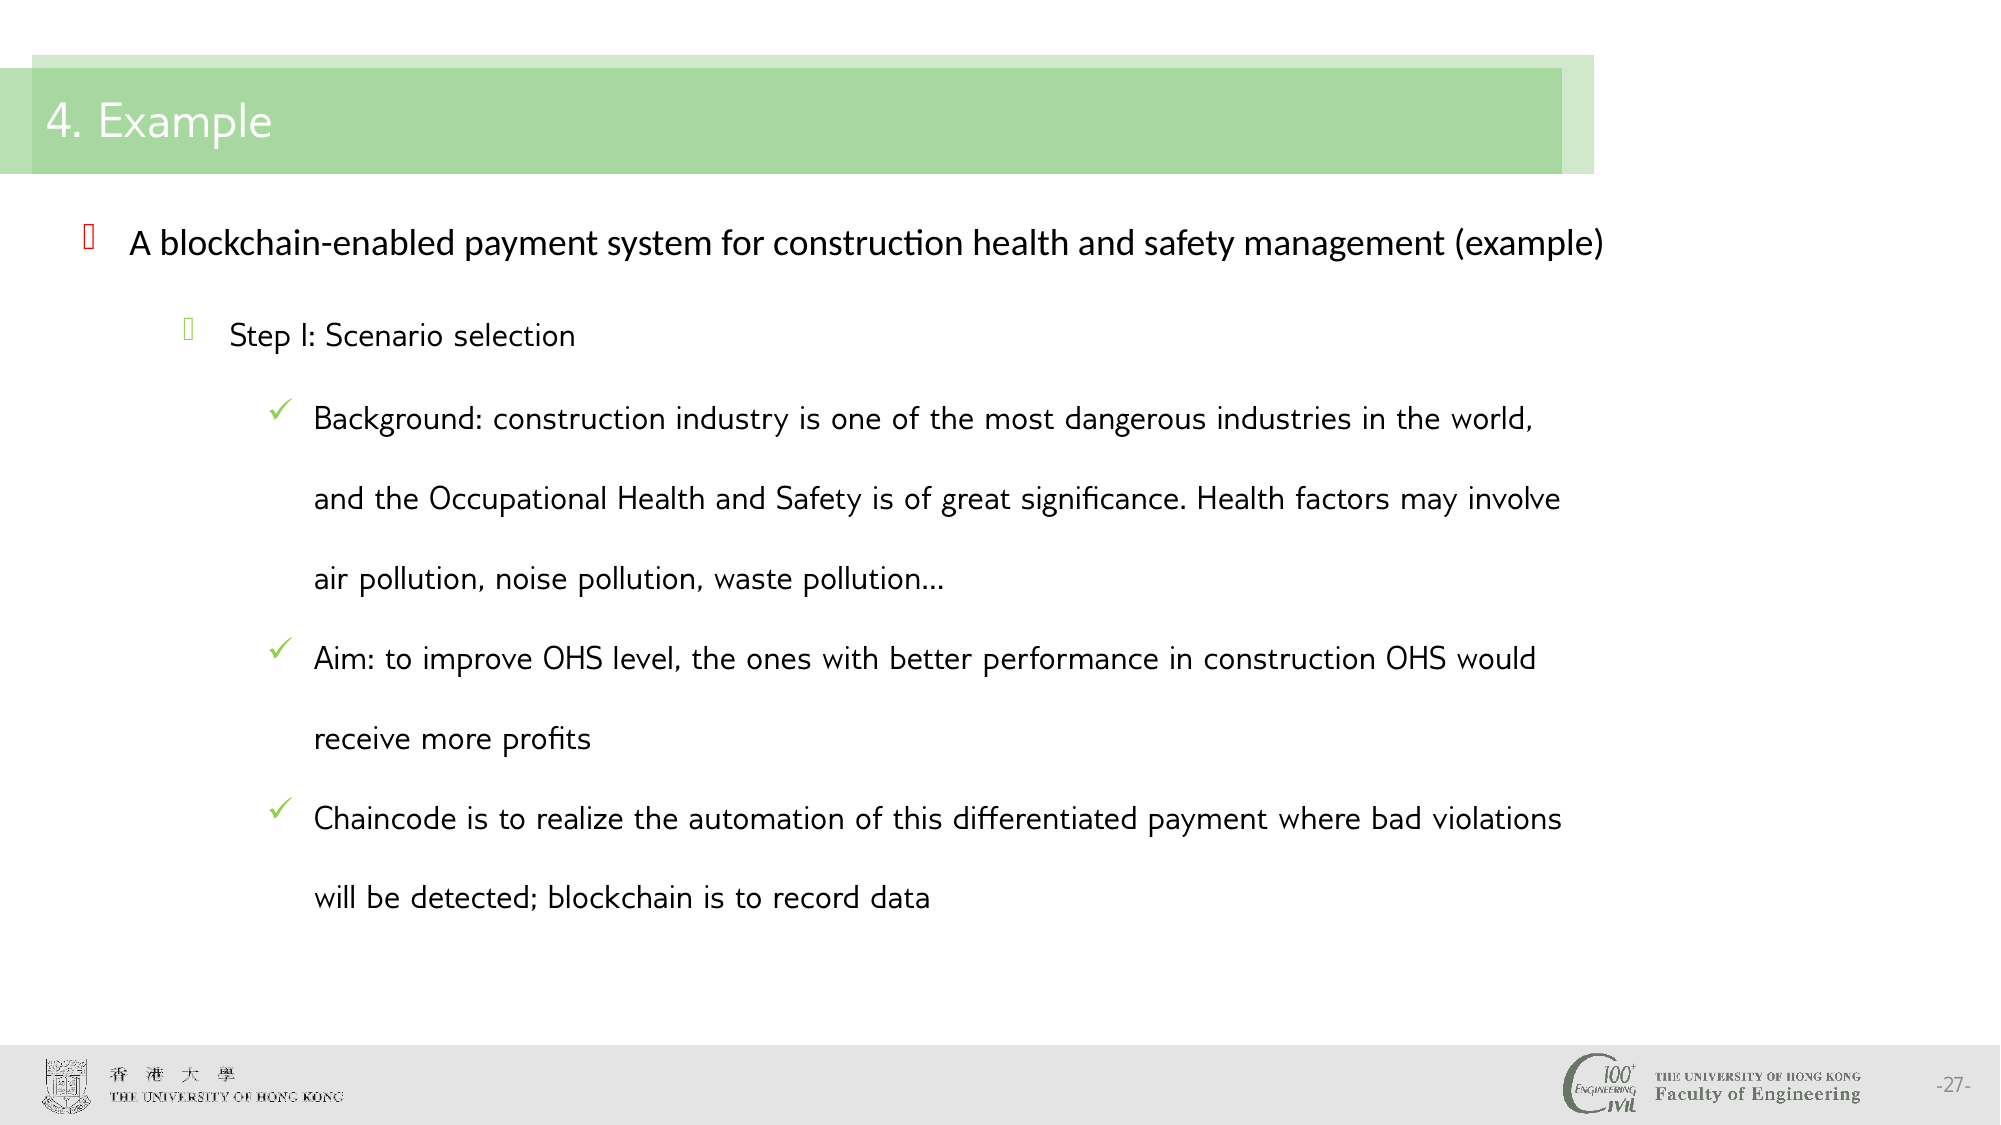

# 4. Example
A blockchain-enabled payment system for construction health and safety management (example)
Step I: Scenario selection
Background: construction industry is one of the most dangerous industries in the world, and the Occupational Health and Safety is of great significance. Health factors may involve air pollution, noise pollution, waste pollution…
Aim: to improve OHS level, the ones with better performance in construction OHS would receive more profits
Chaincode is to realize the automation of this differentiated payment where bad violations will be detected; blockchain is to record data
-27-